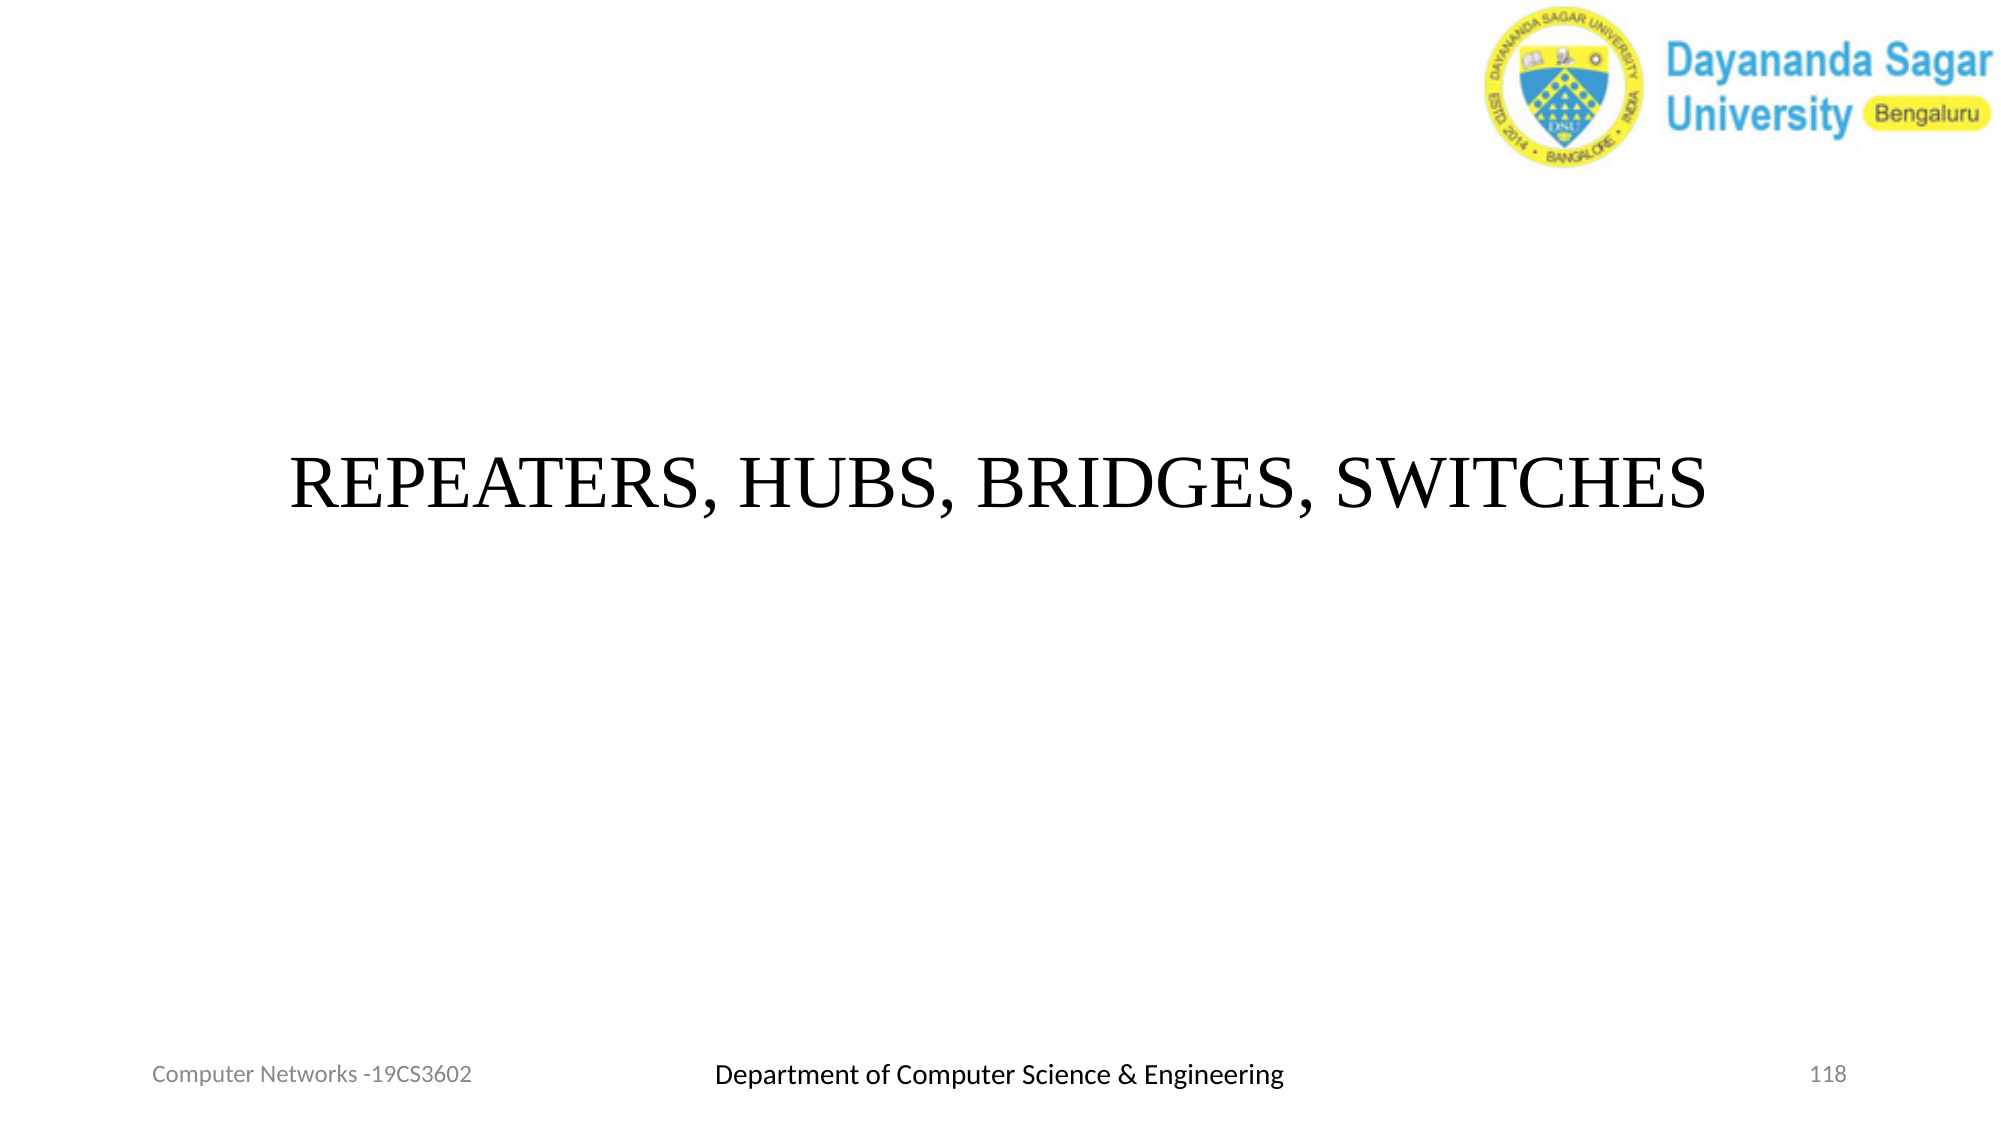

# REPEATERS, HUBS, BRIDGES, SWITCHES

Computer Networks -19CS3602
Department of Computer Science & Engineering
118